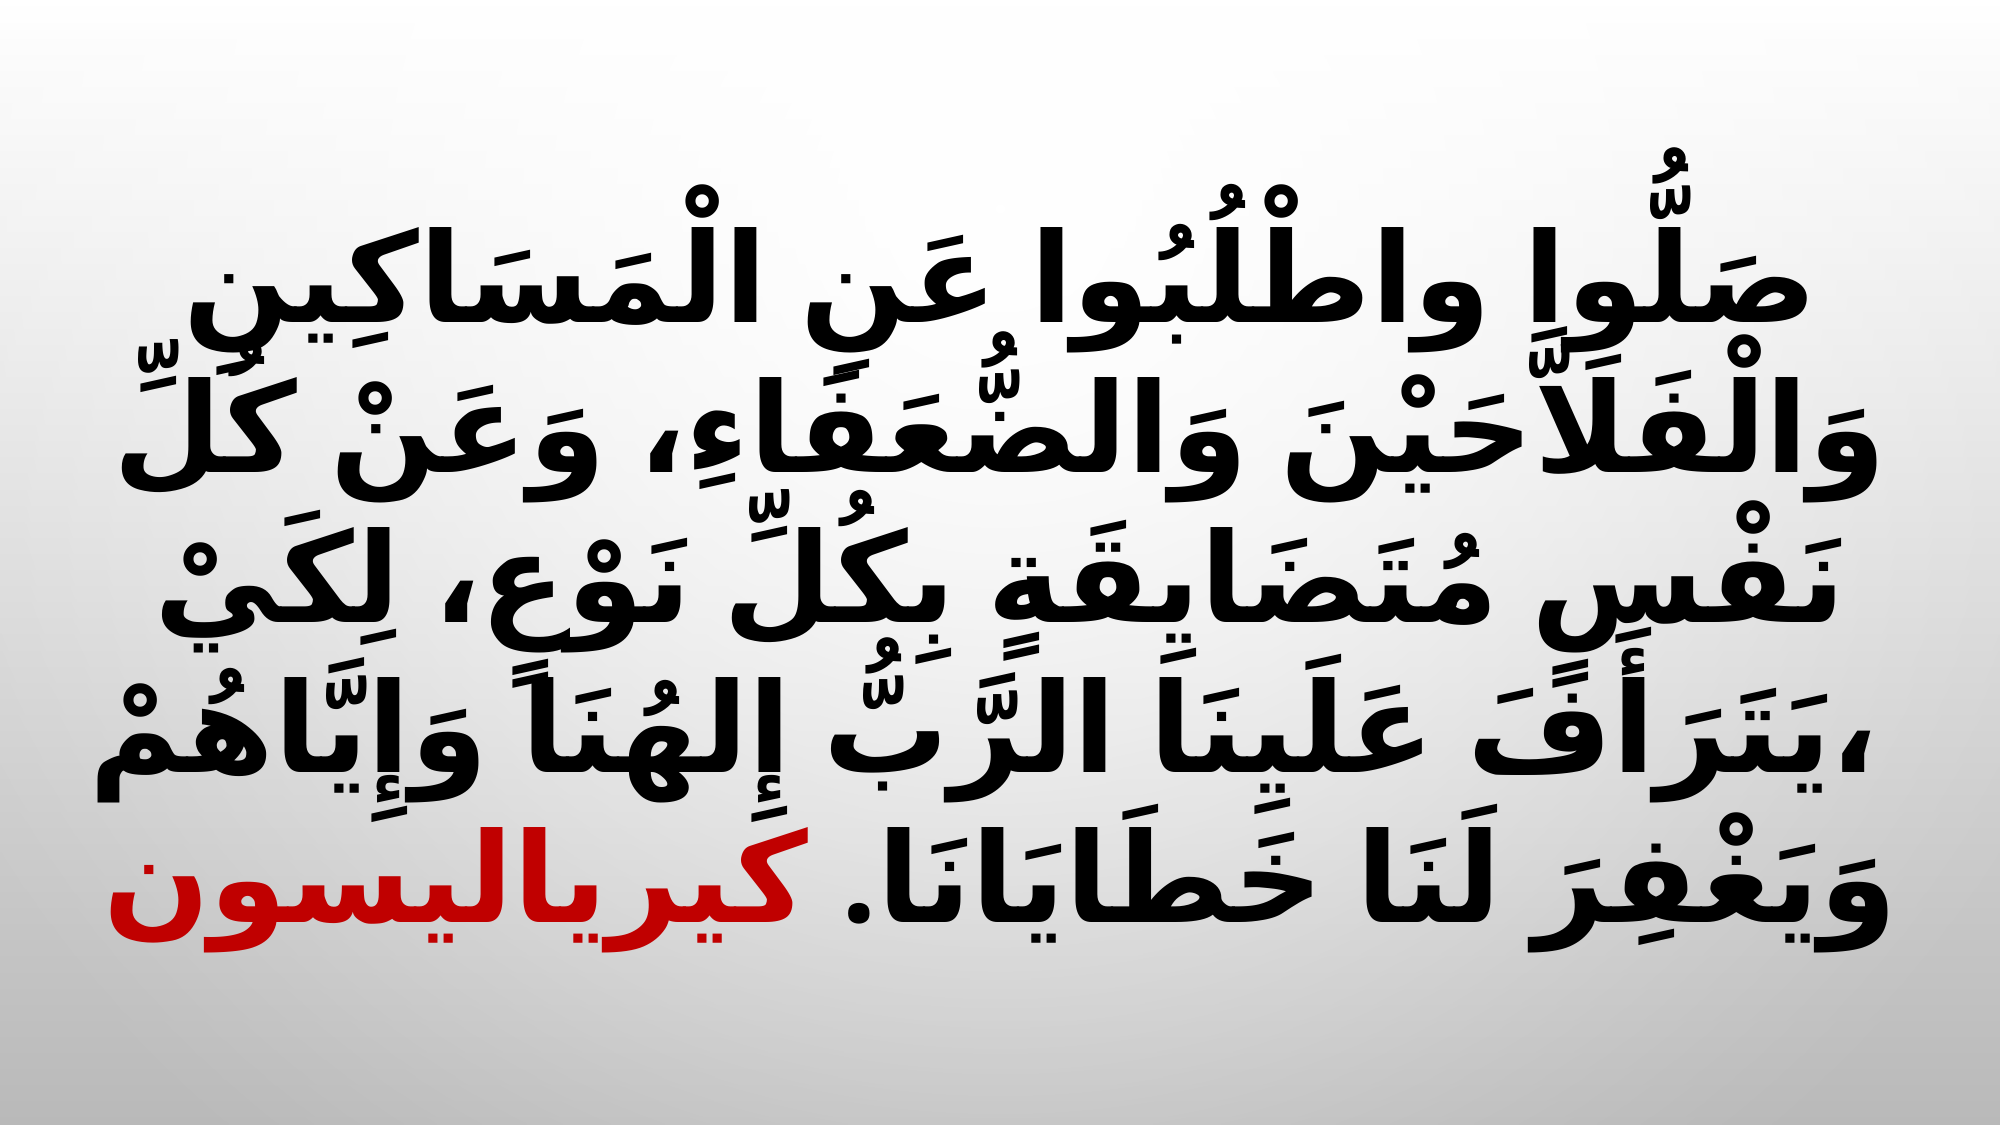

صَلُّوا واطْلُبُوا عَنِ الْمَسَاكِينِ وَالْفَلَاَّحَيْنَ وَالضُّعَفَاءِ، وَعَنْ كُلِّ نَفْسٍ مُتَضَايِقَةٍ بِكُلِّ نَوْعٍ، لِكَيْ يَتَرَأَفَ عَلَيِنَا الرَّبُّ إِلهُنَا وَإِيَّاهُمْ،
وَيَغْفِرَ لَنَا خَطَايَانَا. كيرياليسون